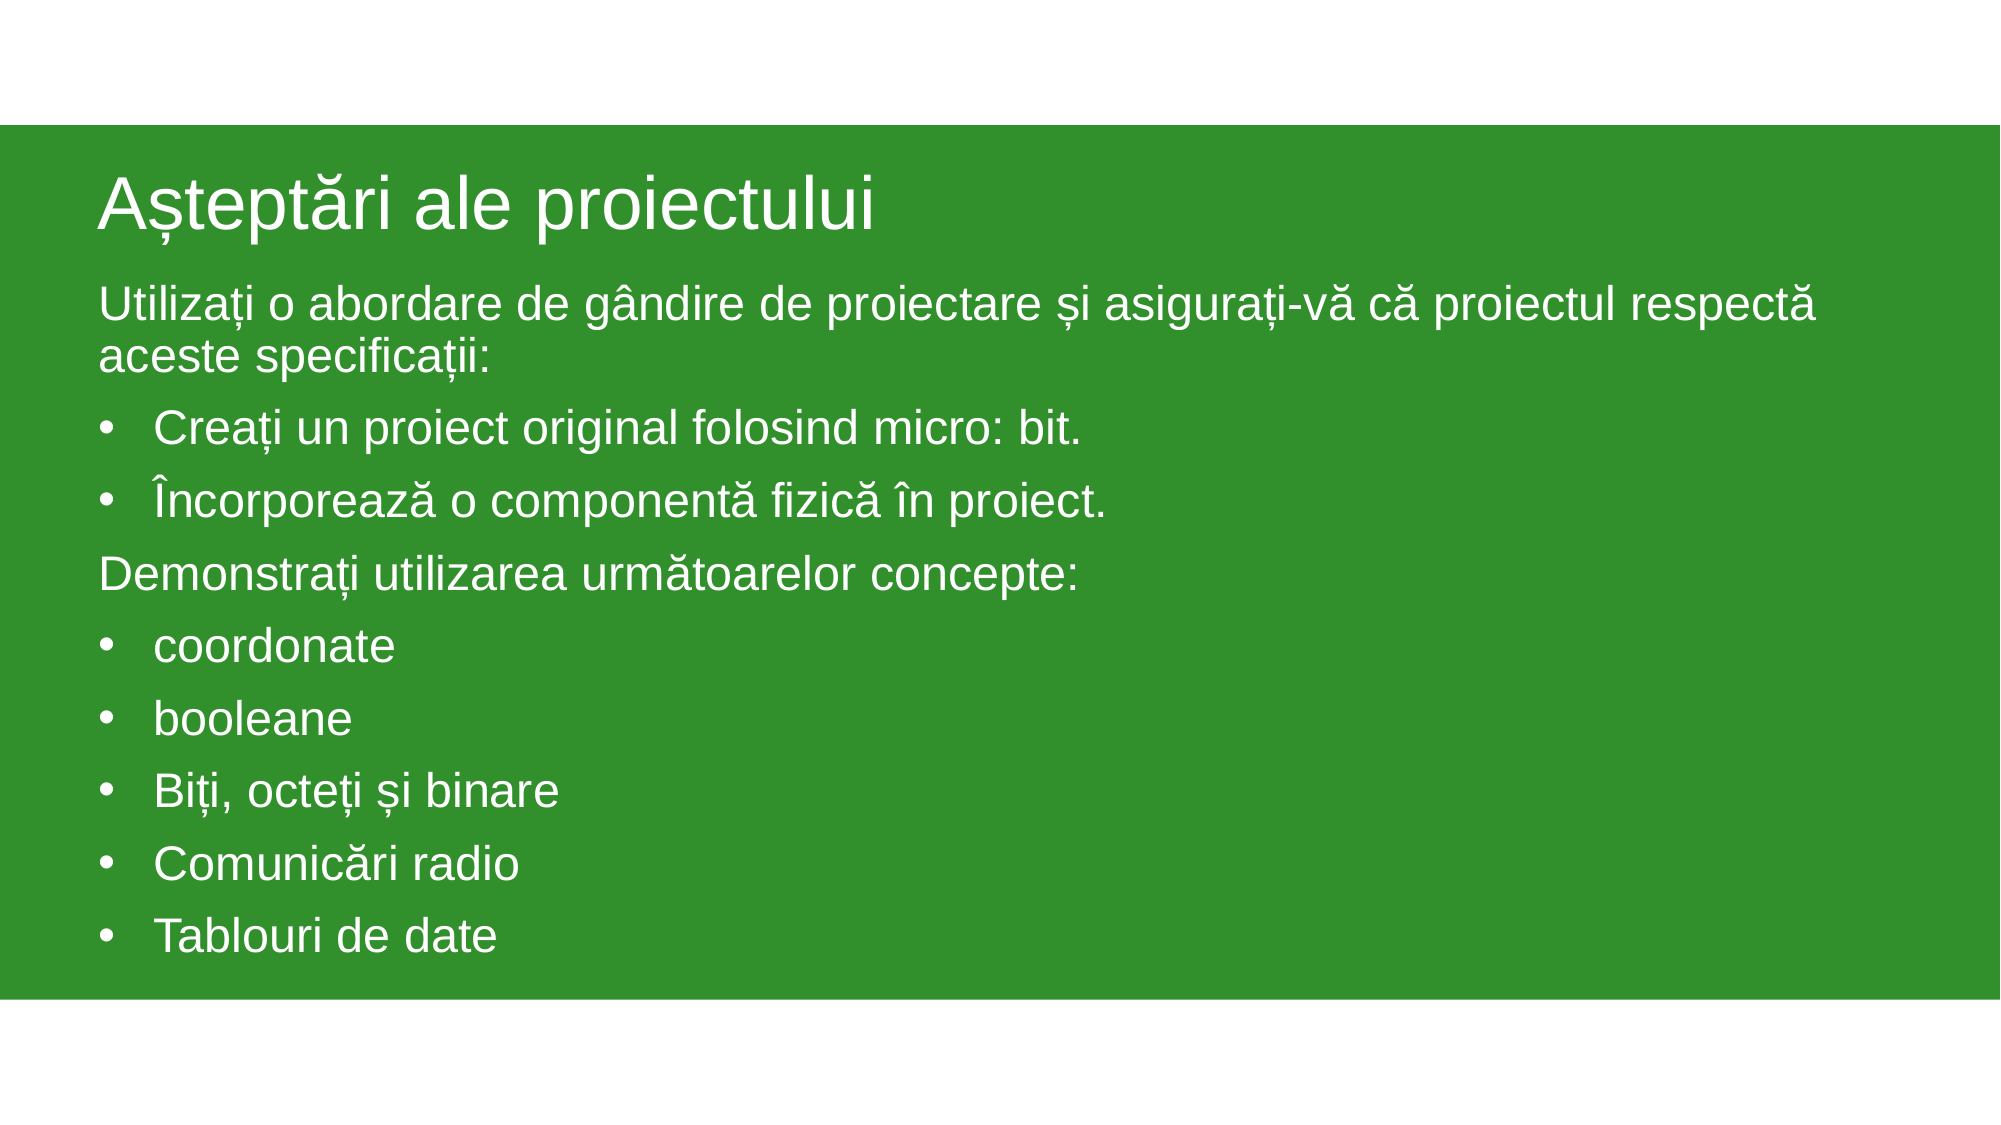

# Așteptări ale proiectului
Utilizați o abordare de gândire de proiectare și asigurați-vă că proiectul respectă aceste specificații:
Creați un proiect original folosind micro: bit.
Încorporează o componentă fizică în proiect.
Demonstrați utilizarea următoarelor concepte:
coordonate
booleane
Biți, octeți și binare
Comunicări radio
Tablouri de date